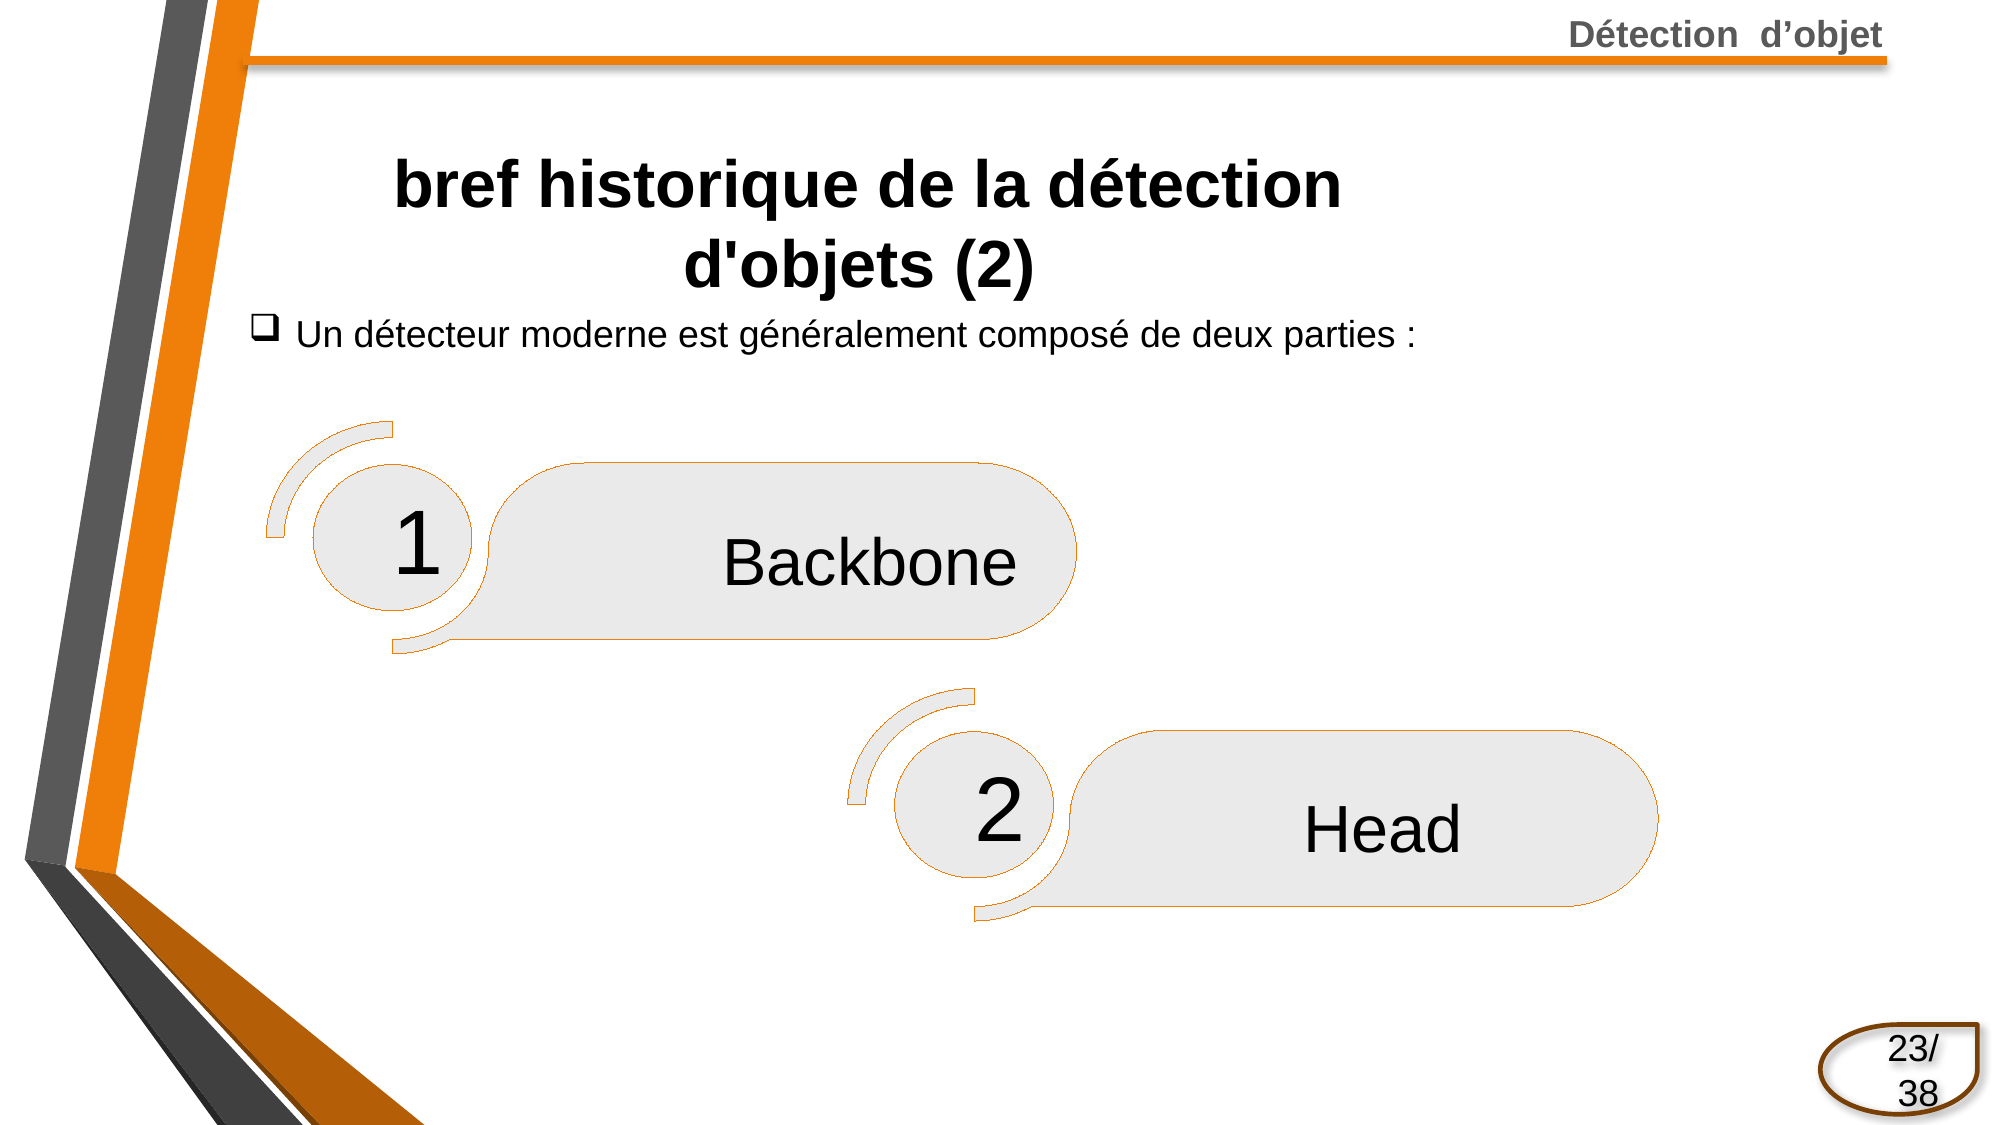

Détection  d’objet
bref historique de la détection d'objets (2)
Un détecteur moderne est généralement composé de deux parties :

                 Backbone
    1

                 Head
    2
23/38